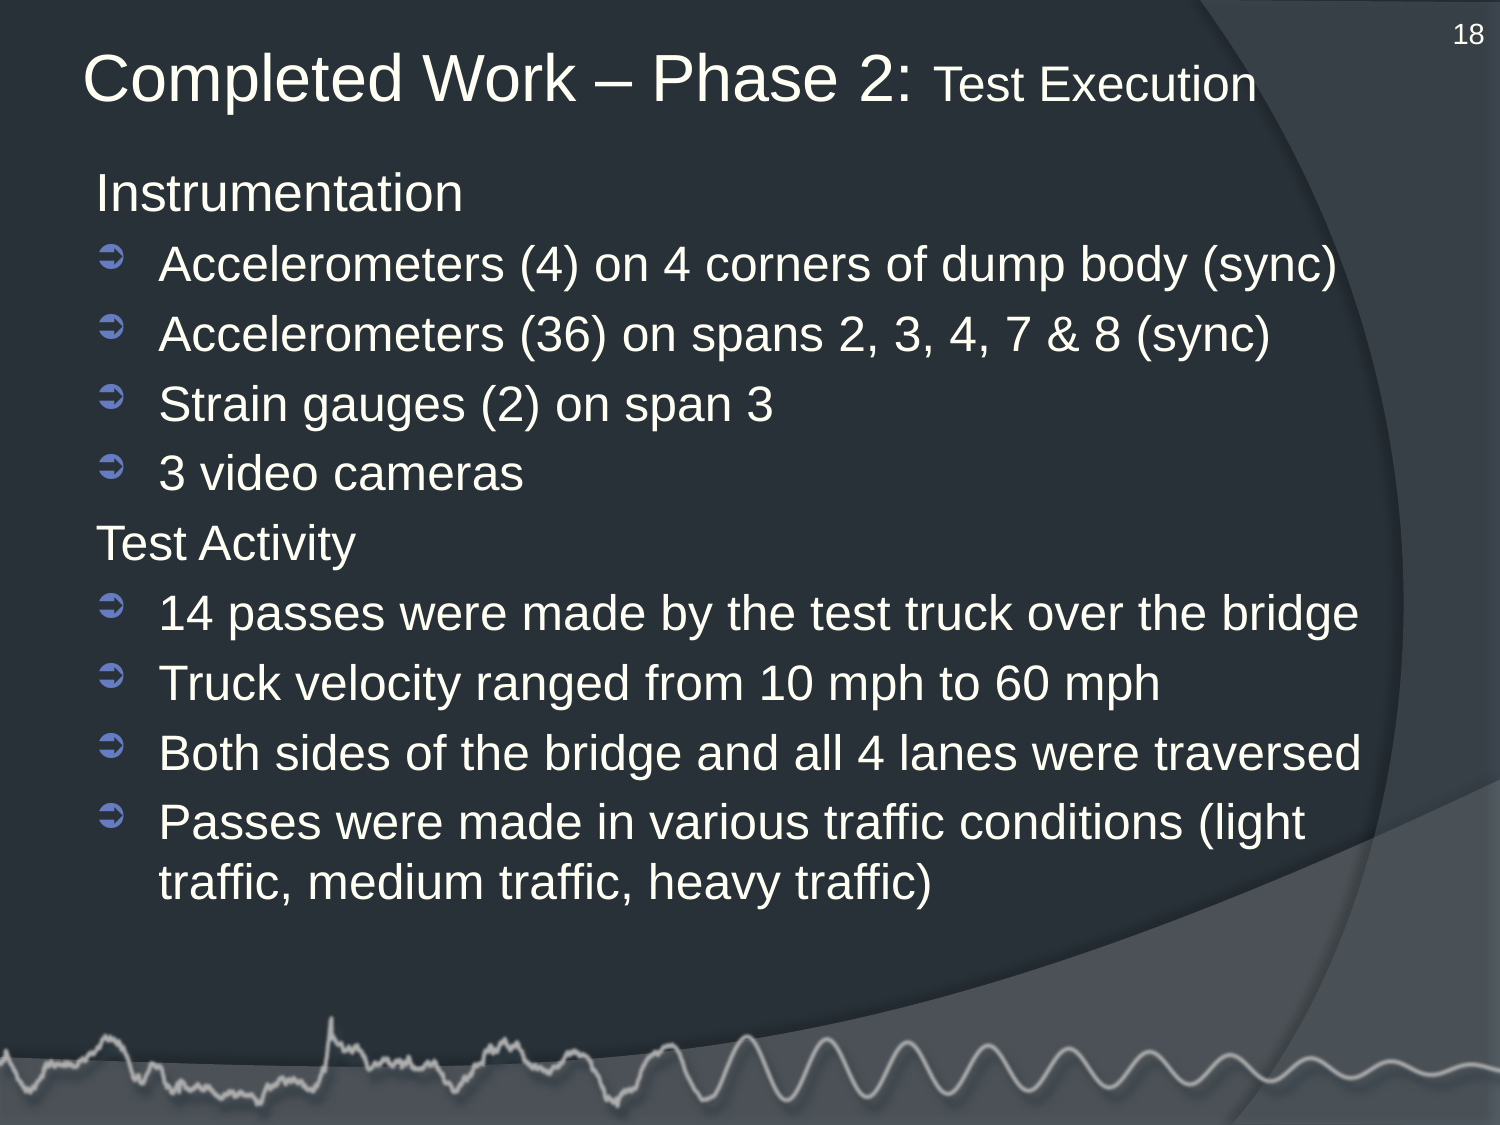

18
# Completed Work – Phase 2: Test Execution
Instrumentation
Accelerometers (4) on 4 corners of dump body (sync)
Accelerometers (36) on spans 2, 3, 4, 7 & 8 (sync)
Strain gauges (2) on span 3
3 video cameras
Test Activity
14 passes were made by the test truck over the bridge
Truck velocity ranged from 10 mph to 60 mph
Both sides of the bridge and all 4 lanes were traversed
Passes were made in various traffic conditions (light traffic, medium traffic, heavy traffic)